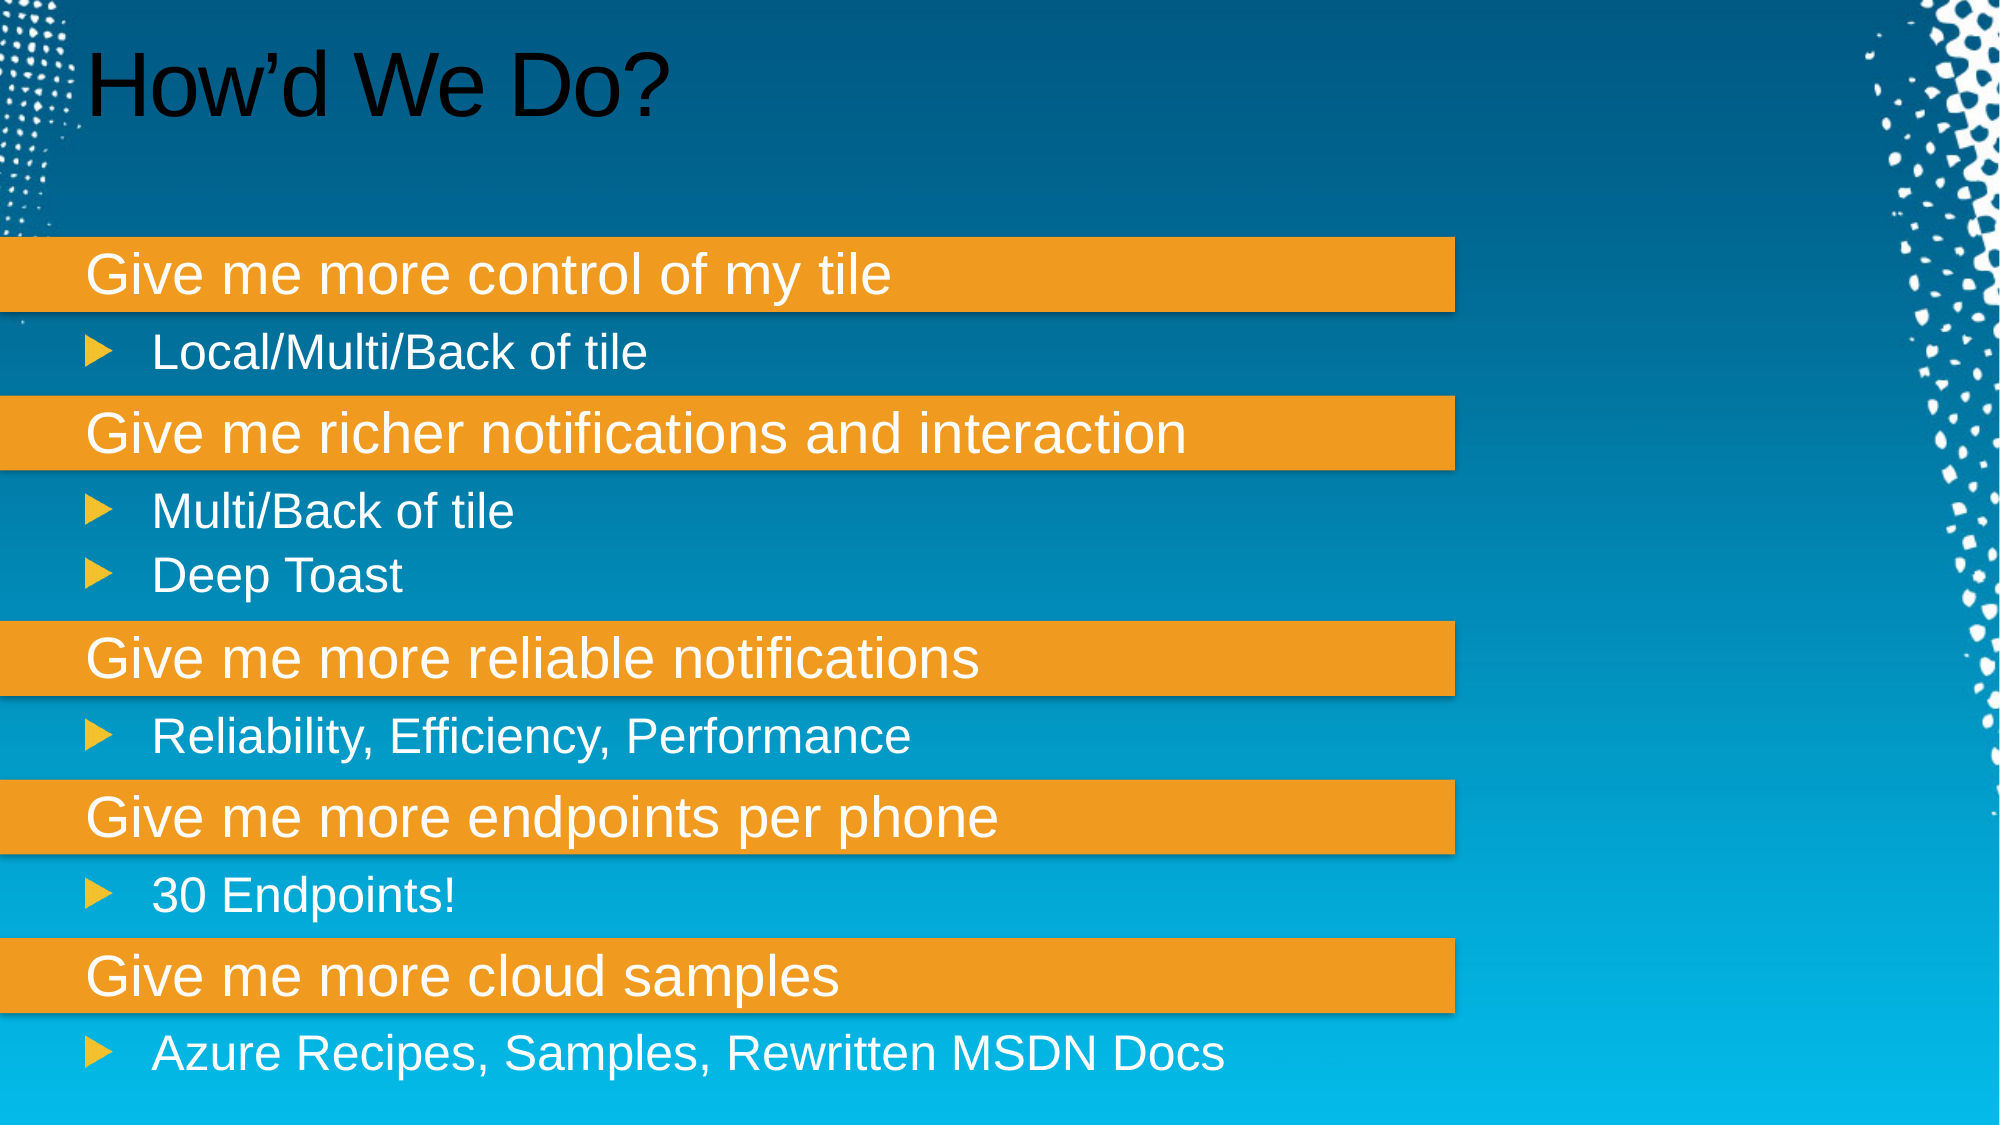

# How’d We Do?
Give me more control of my tile
Local/Multi/Back of tile
Give me richer notifications and interaction
Multi/Back of tile
Deep Toast
Give me more reliable notifications
Reliability, Efficiency, Performance
Give me more endpoints per phone
30 Endpoints!
Give me more cloud samples
Azure Recipes, Samples, Rewritten MSDN Docs